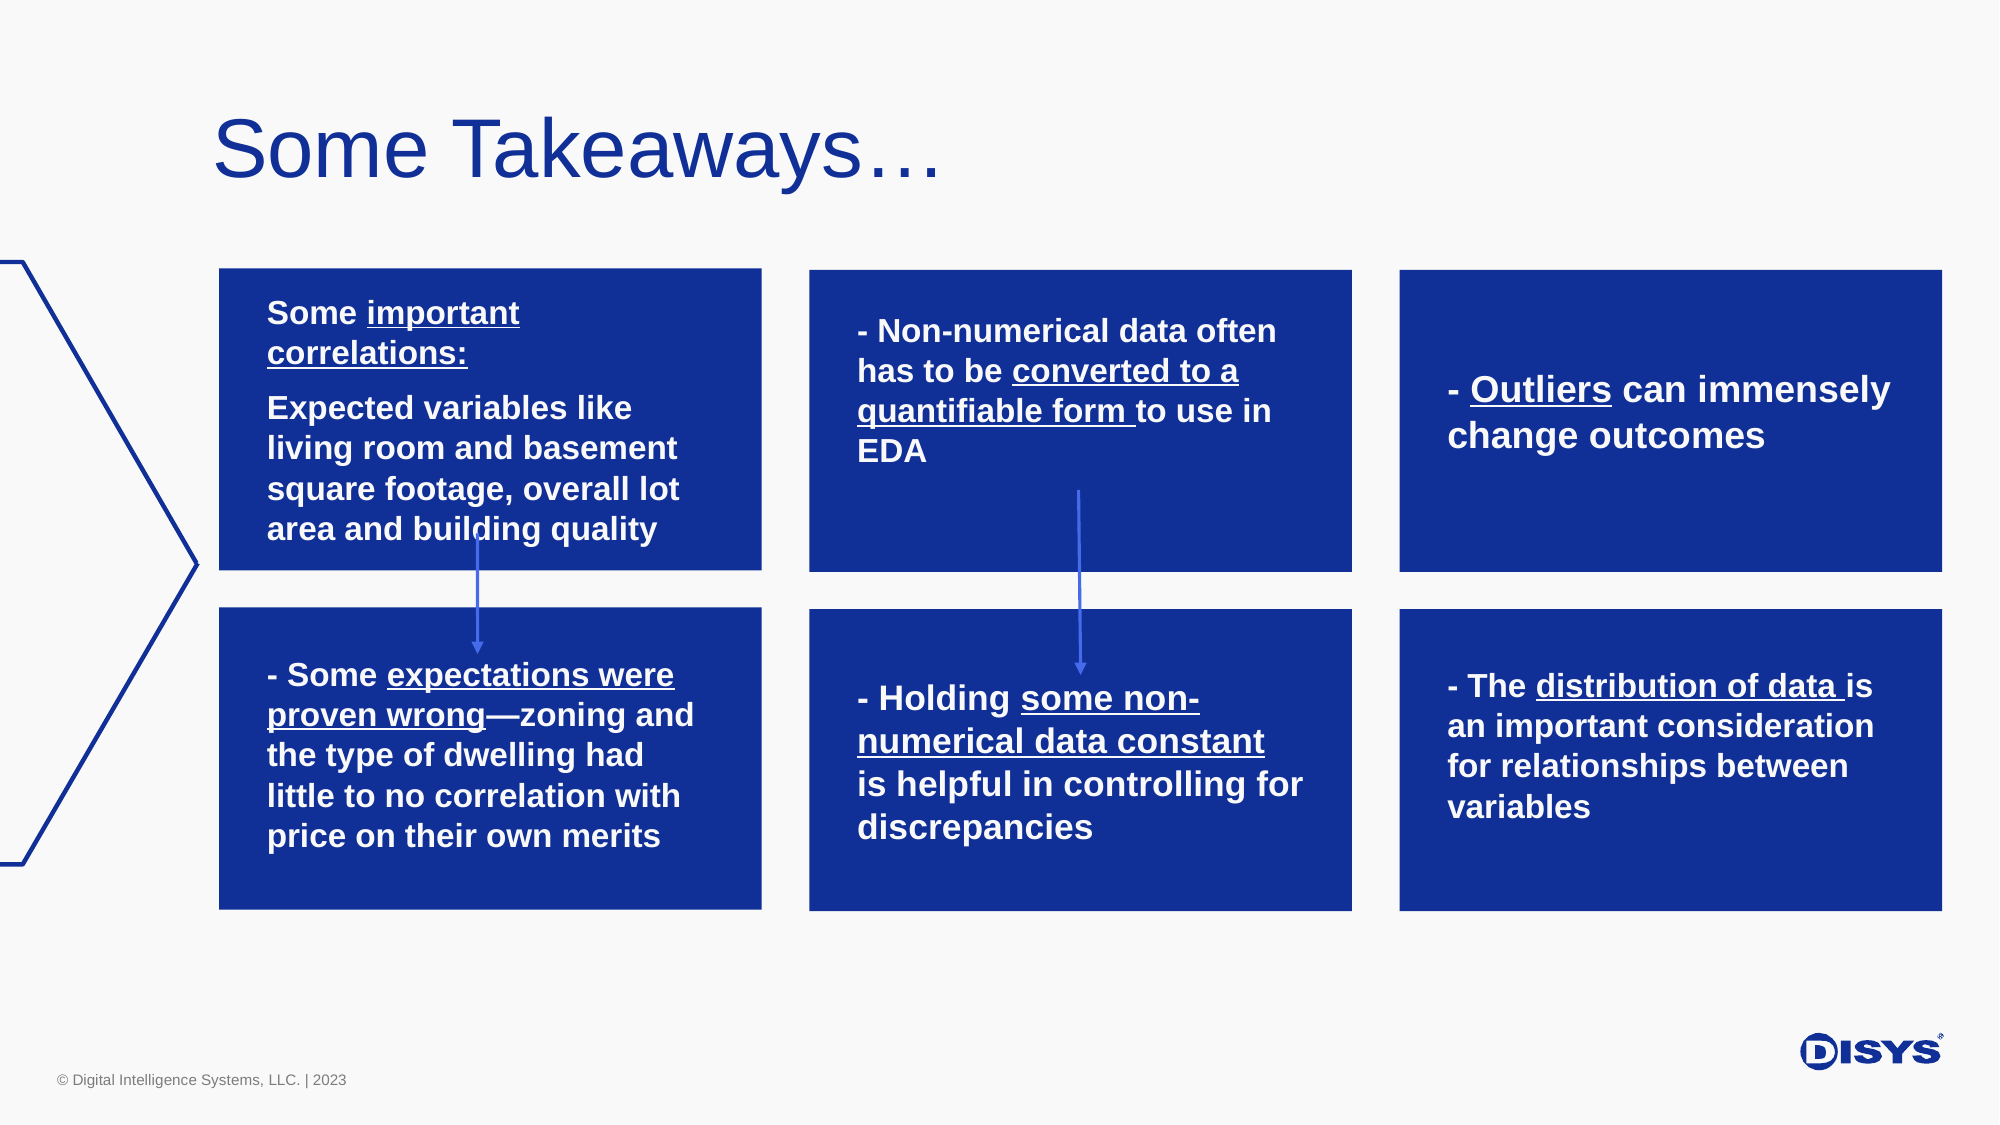

Some Takeaways…
Some important correlations:
Expected variables like living room and basement square footage, overall lot area and building quality
- Non-numerical data often has to be converted to a quantifiable form to use in EDA
- Outliers can immensely change outcomes
- Some expectations were proven wrong—zoning and the type of dwelling had little to no correlation with price on their own merits
- The distribution of data is an important consideration for relationships between variables
- Holding some non-numerical data constant is helpful in controlling for discrepancies